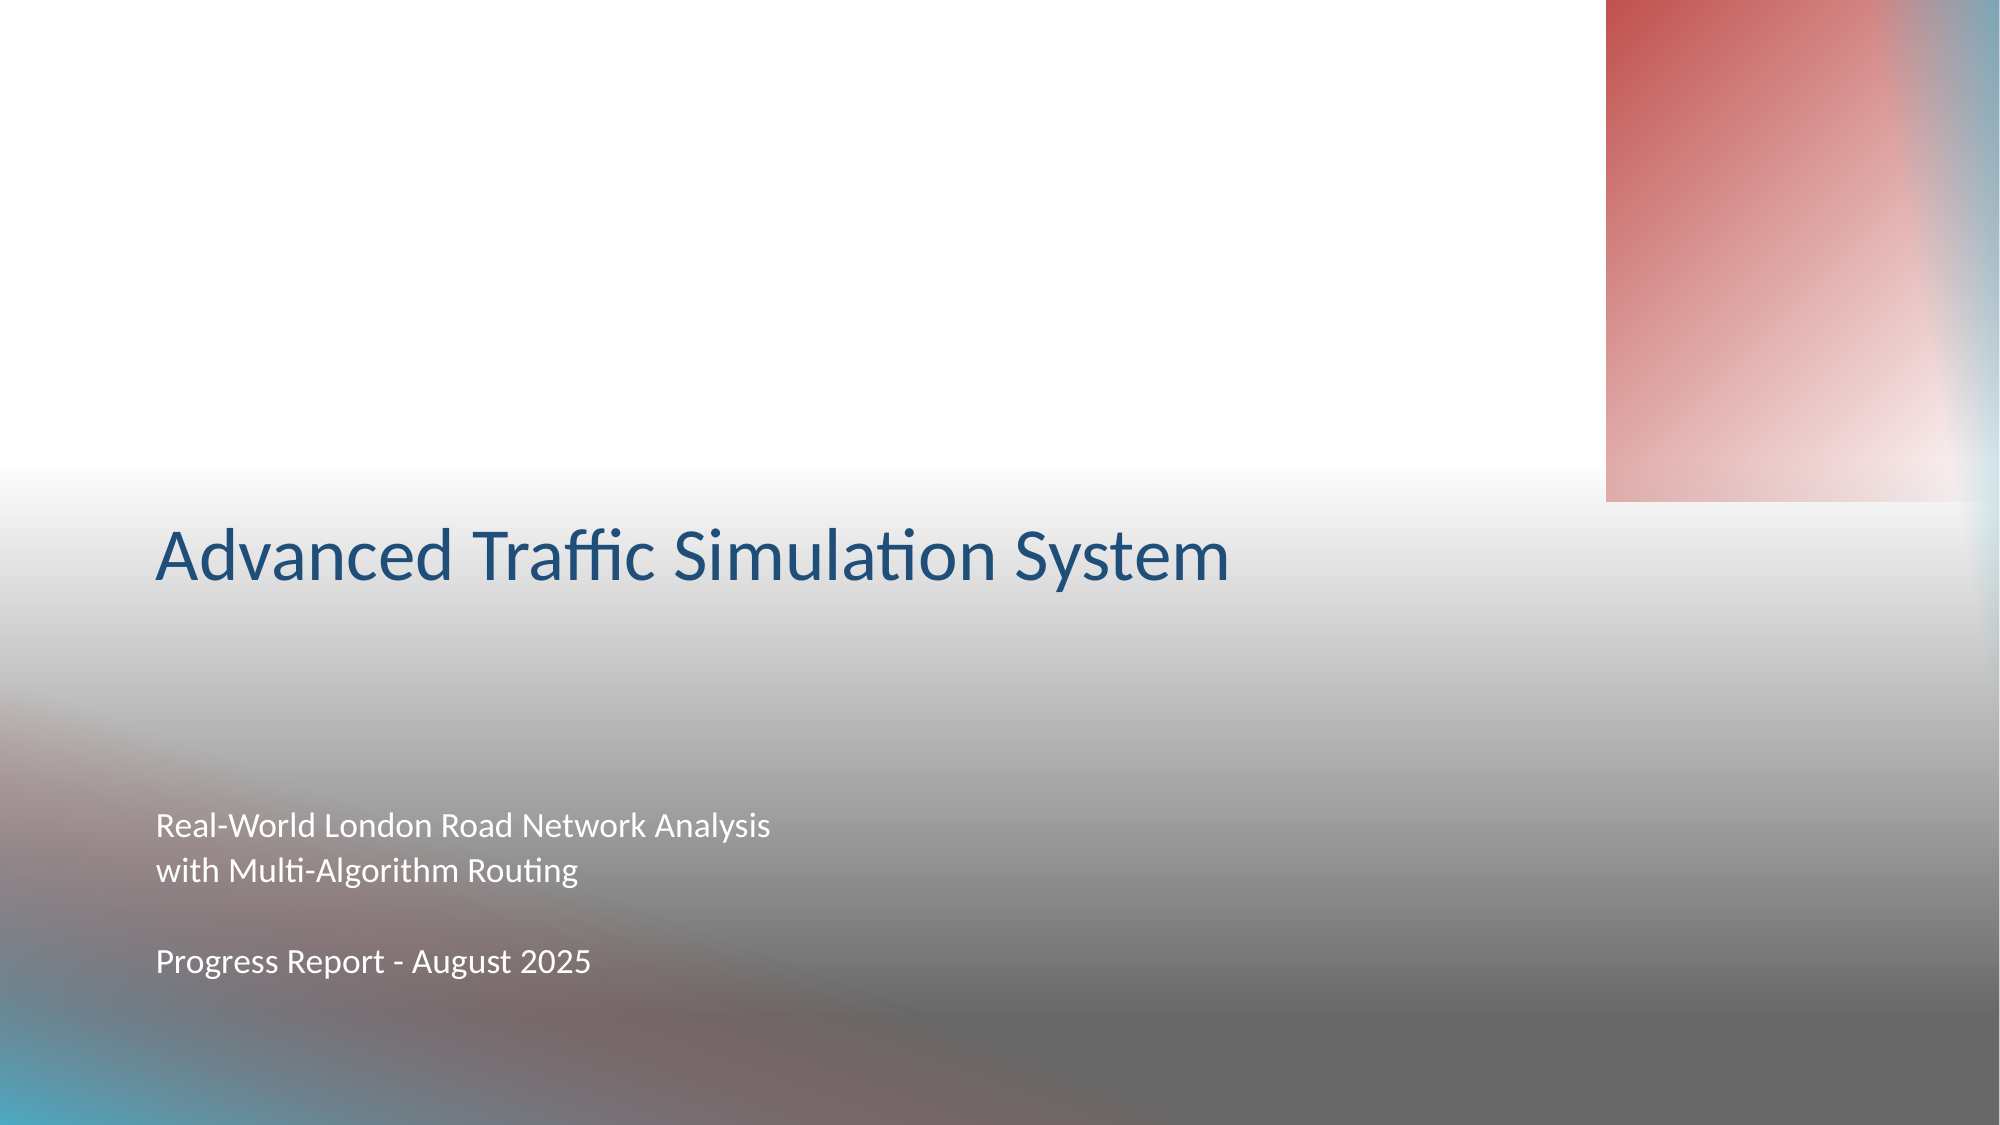

# Advanced Traffic Simulation System

Real-World London Road Network Analysis
with Multi-Algorithm Routing

Progress Report - August 2025